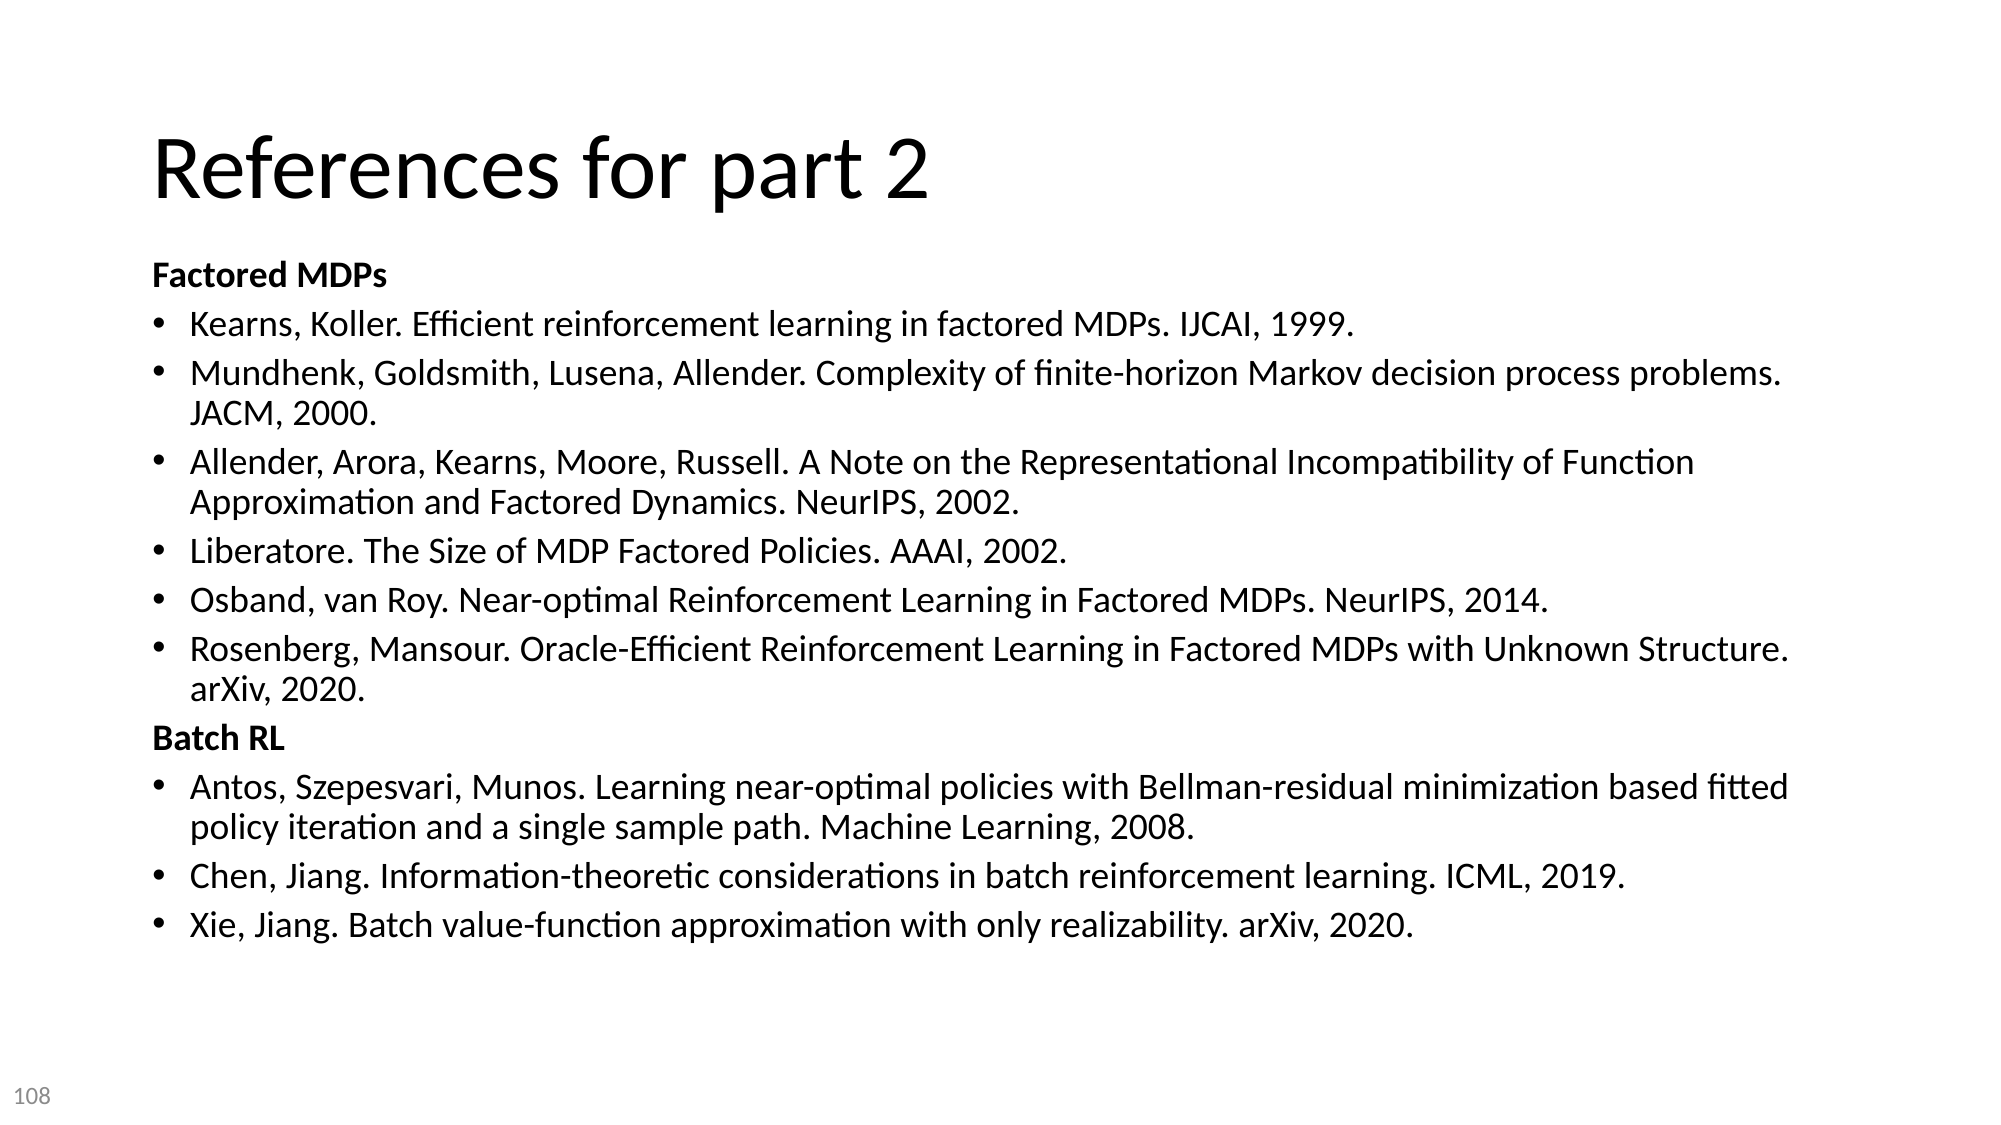

# References for part 2
Factored MDPs
Kearns, Koller. Efficient reinforcement learning in factored MDPs. IJCAI, 1999.
Mundhenk, Goldsmith, Lusena, Allender. Complexity of finite-horizon Markov decision process problems. JACM, 2000.
Allender, Arora, Kearns, Moore, Russell. A Note on the Representational Incompatibility of Function Approximation and Factored Dynamics. NeurIPS, 2002.
Liberatore. The Size of MDP Factored Policies. AAAI, 2002.
Osband, van Roy. Near-optimal Reinforcement Learning in Factored MDPs. NeurIPS, 2014.
Rosenberg, Mansour. Oracle-Efficient Reinforcement Learning in Factored MDPs with Unknown Structure. arXiv, 2020.
Batch RL
Antos, Szepesvari, Munos. Learning near-optimal policies with Bellman-residual minimization based fitted policy iteration and a single sample path. Machine Learning, 2008.
Chen, Jiang. Information-theoretic considerations in batch reinforcement learning. ICML, 2019.
Xie, Jiang. Batch value-function approximation with only realizability. arXiv, 2020.
108